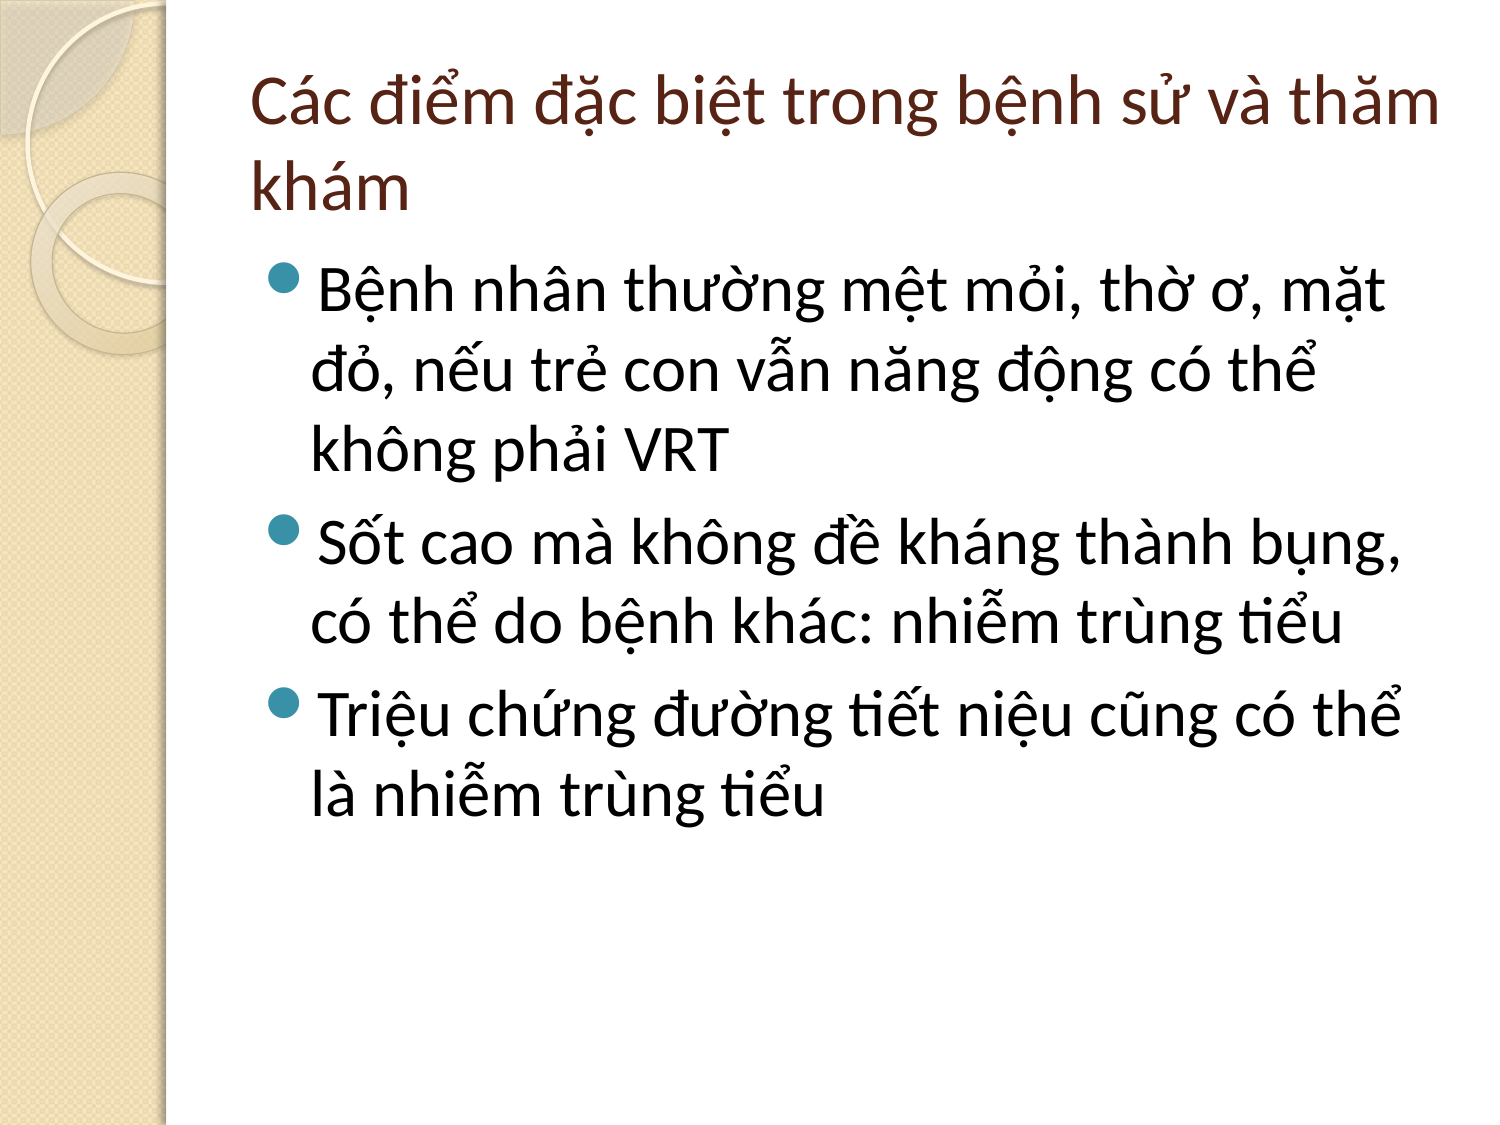

# Các điểm đặc biệt trong bệnh sử và thăm khám
Bệnh nhân thường mệt mỏi, thờ ơ, mặt đỏ, nếu trẻ con vẫn năng động có thể không phải VRT
Sốt cao mà không đề kháng thành bụng, có thể do bệnh khác: nhiễm trùng tiểu
Triệu chứng đường tiết niệu cũng có thể là nhiễm trùng tiểu